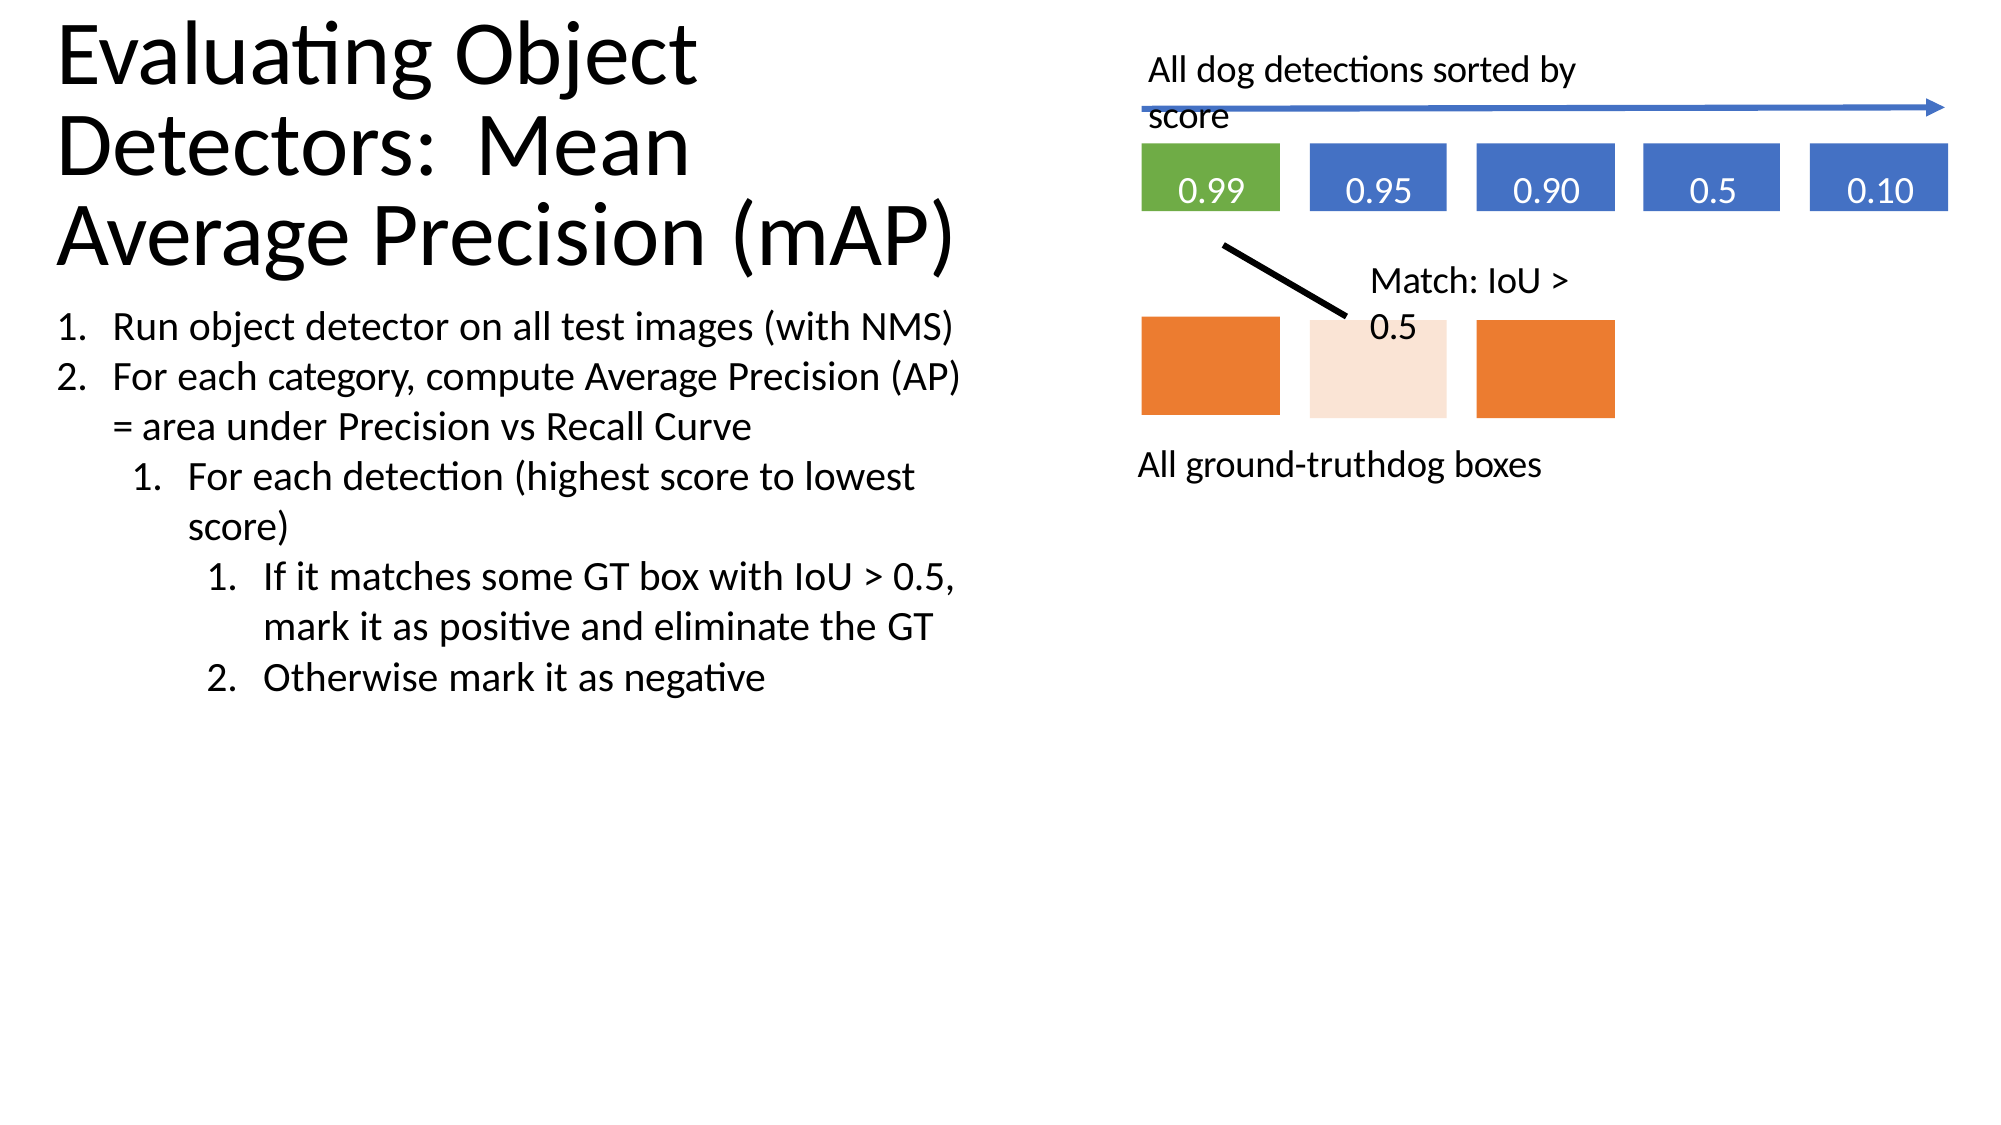

# Evaluating Object Detectors:	Mean Average Precision (mAP)
All dog detections sorted by score

0.99
0.95
0.90
0.5
0.10

Match: IoU > 0.5
Run object detector on all test images (with NMS)
For each category, compute Average Precision (AP) = area under Precision vs Recall Curve
For each detection (highest score to lowest score)
If it matches some GT box with IoU > 0.5,
mark it as positive and eliminate the GT
Otherwise mark it as negative

All ground-truthdog boxes